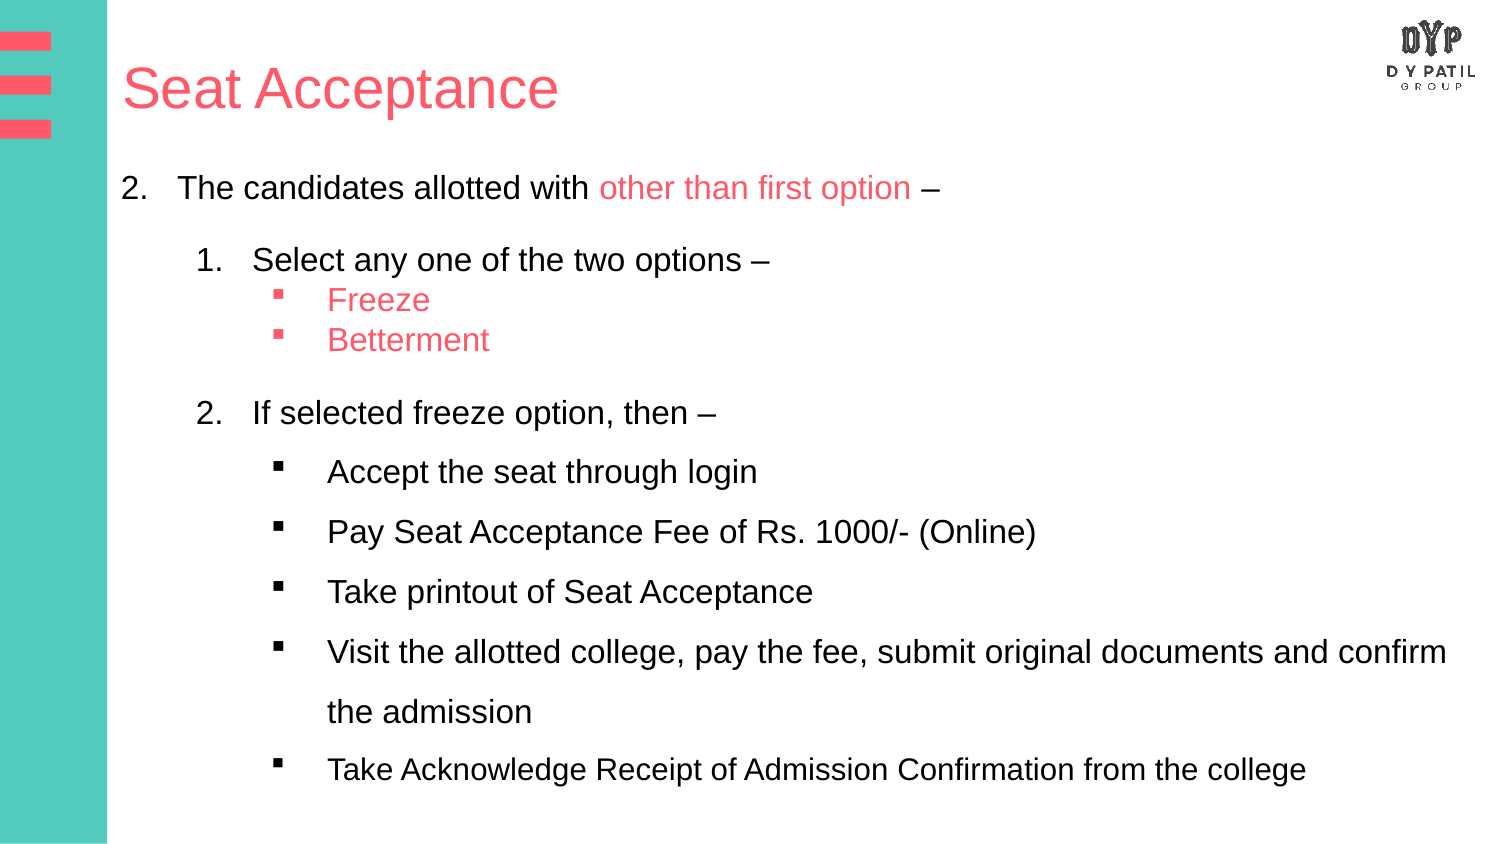

Seat Acceptance
The candidates allotted with other than first option –
Select any one of the two options –
Freeze
Betterment
If selected freeze option, then –
Accept the seat through login
Pay Seat Acceptance Fee of Rs. 1000/- (Online)
Take printout of Seat Acceptance
Visit the allotted college, pay the fee, submit original documents and confirm the admission
Take Acknowledge Receipt of Admission Confirmation from the college